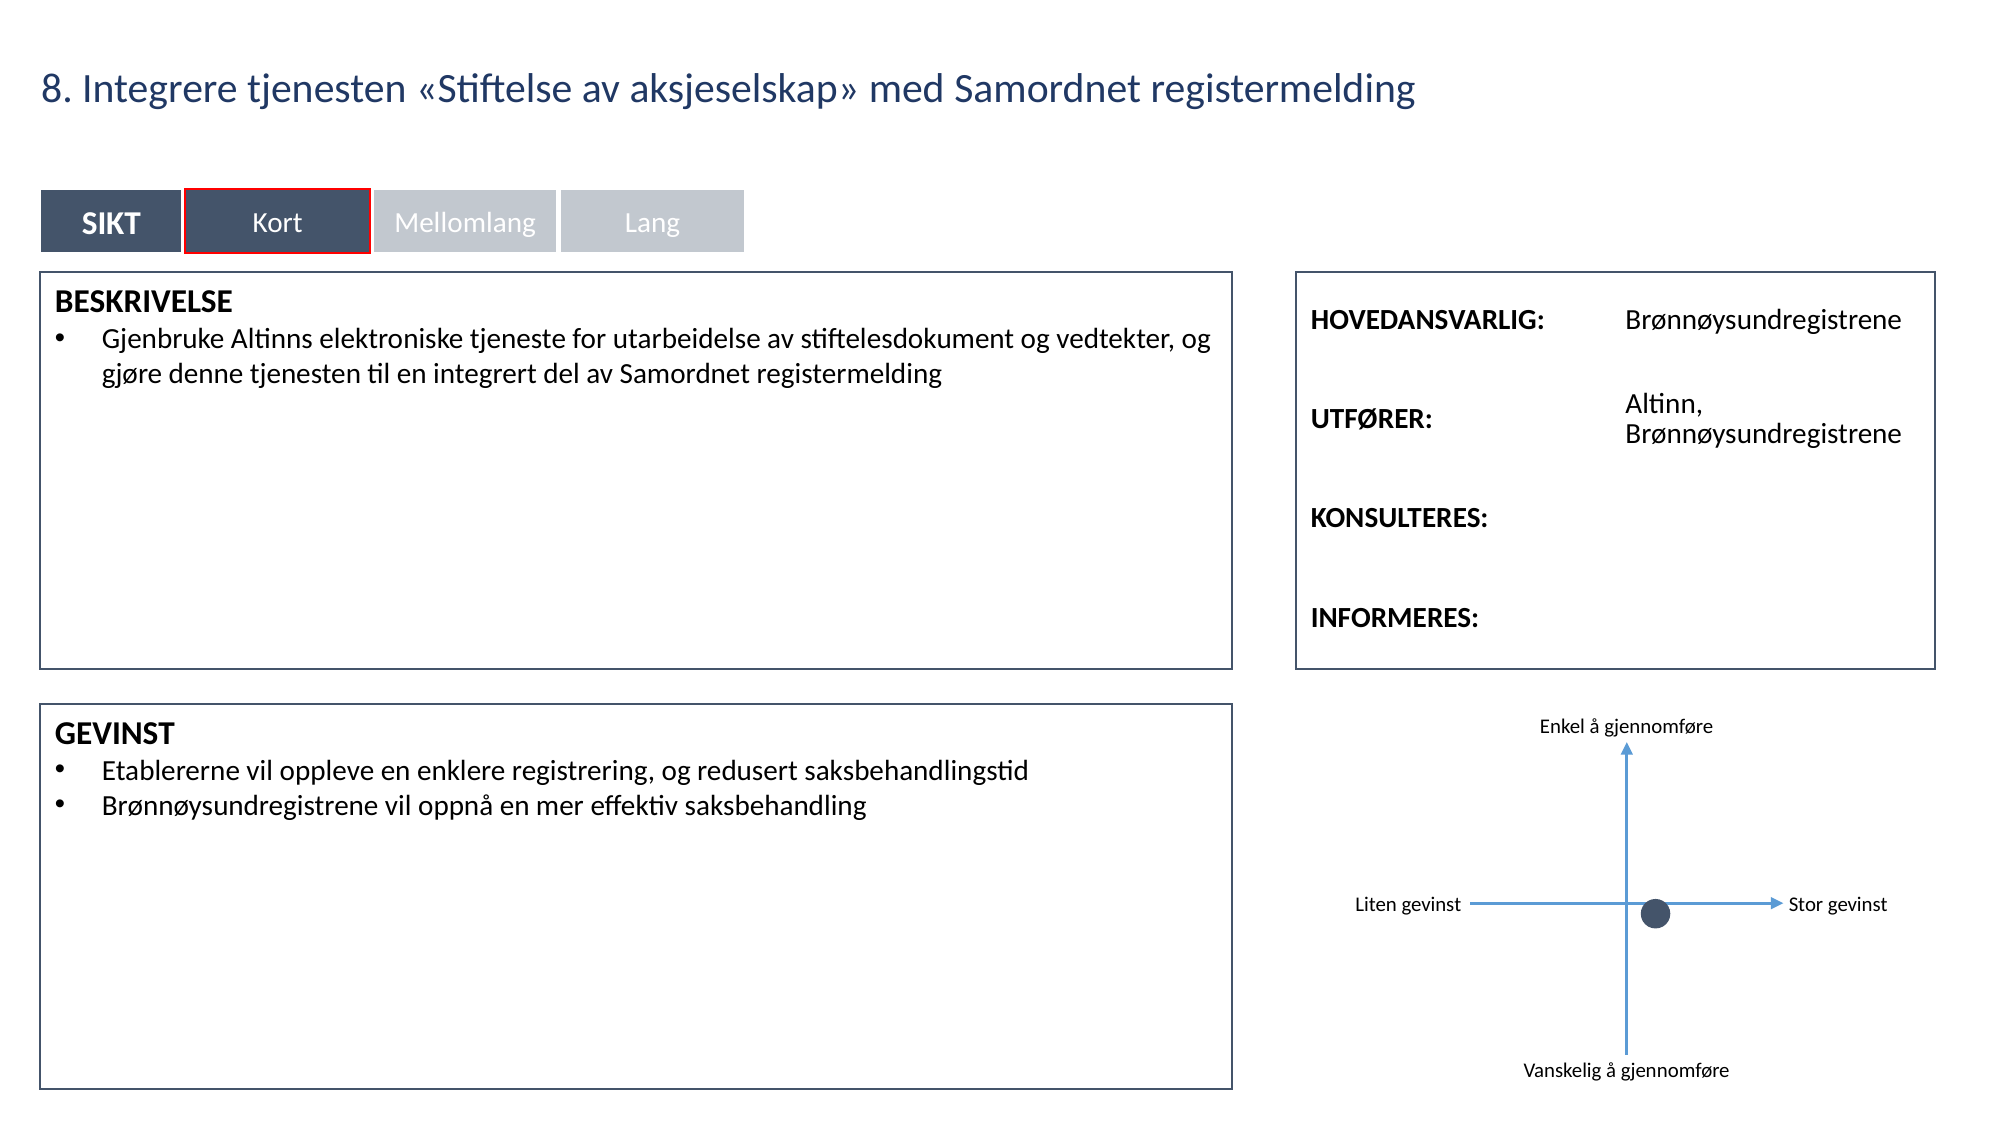

8. Integrere tjenesten «Stiftelse av aksjeselskap» med Samordnet registermelding

SIKT
Kort
Mellomlang
Lang
| HOVEDANSVARLIG: | Brønnøysundregistrene |
| --- | --- |
| UTFØRER: | Altinn, Brønnøysundregistrene |
| KONSULTERES: |  |
| INFORMERES: |  |
BESKRIVELSE
Gjenbruke Altinns elektroniske tjeneste for utarbeidelse av stiftelesdokument og vedtekter, og gjøre denne tjenesten til en integrert del av Samordnet registermelding

GEVINST
Etablererne vil oppleve en enklere registrering, og redusert saksbehandlingstid
Brønnøysundregistrene vil oppnå en mer effektiv saksbehandling

Enkel å gjennomføre
Liten gevinst
Stor gevinst

Vanskelig å gjennomføre